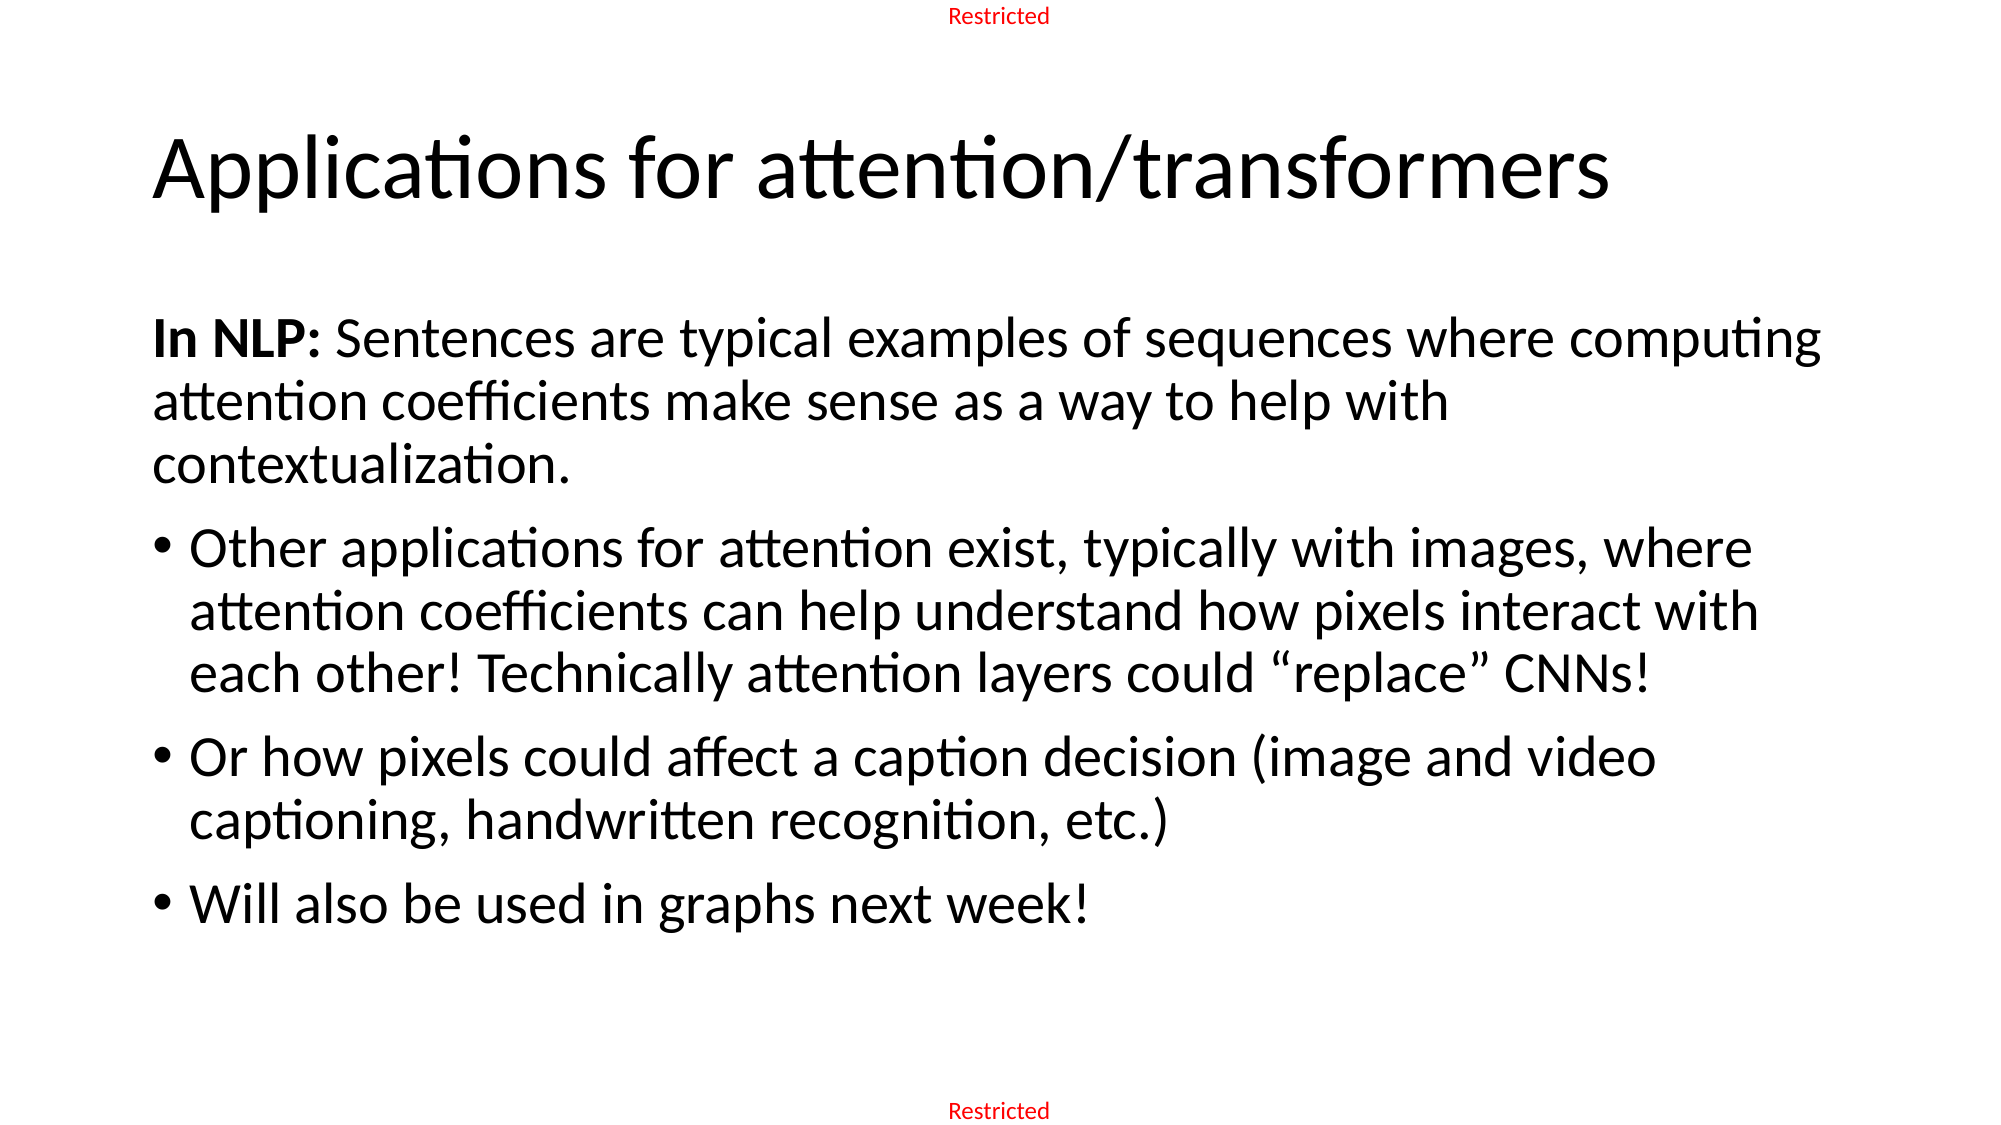

# Applications for attention/transformers
In NLP: Sentences are typical examples of sequences where computing attention coefficients make sense as a way to help with contextualization.
Other applications for attention exist, typically with images, where attention coefficients can help understand how pixels interact with each other! Technically attention layers could “replace” CNNs!
Or how pixels could affect a caption decision (image and video captioning, handwritten recognition, etc.)
Will also be used in graphs next week!